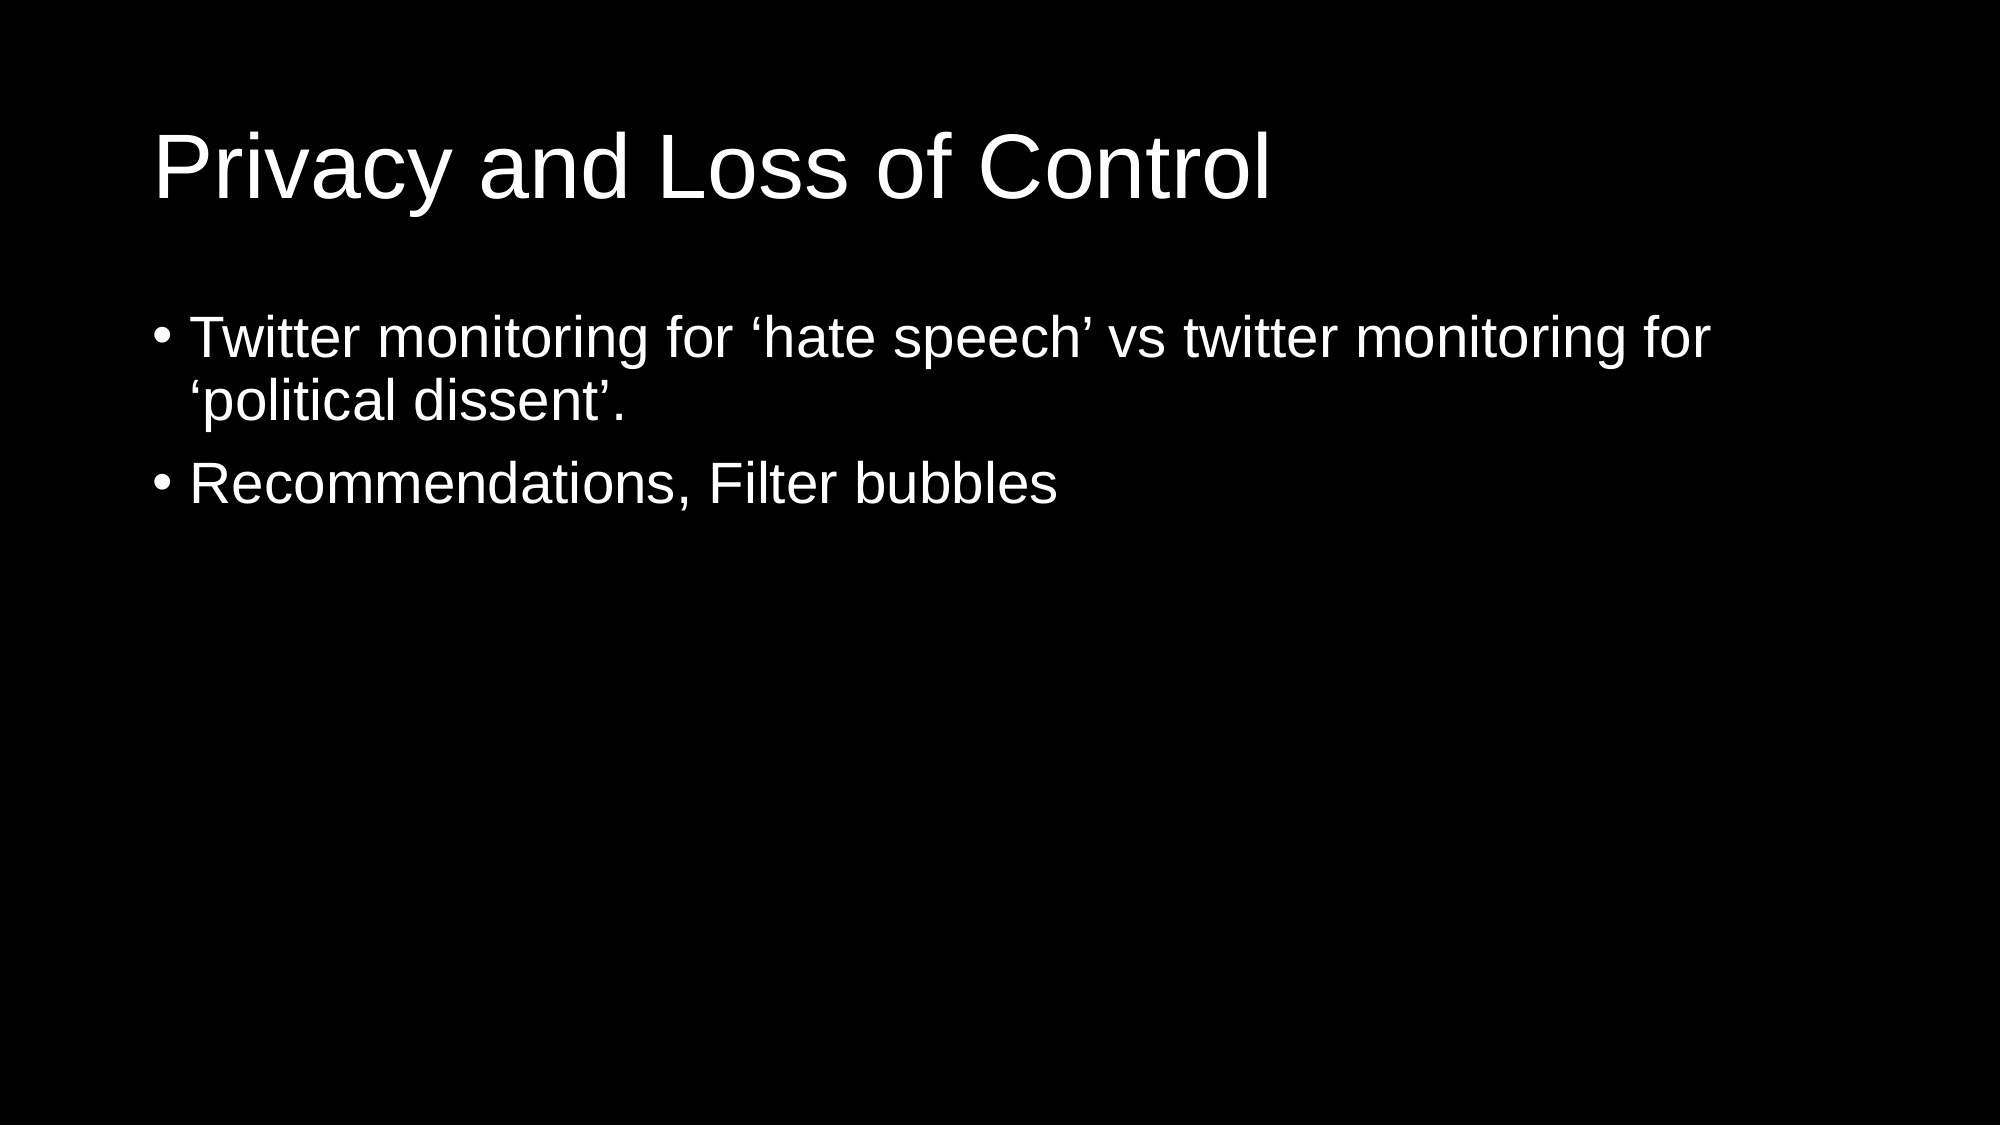

# Privacy and Loss of Control
Twitter monitoring for ‘hate speech’ vs twitter monitoring for ‘political dissent’.
Recommendations, Filter bubbles